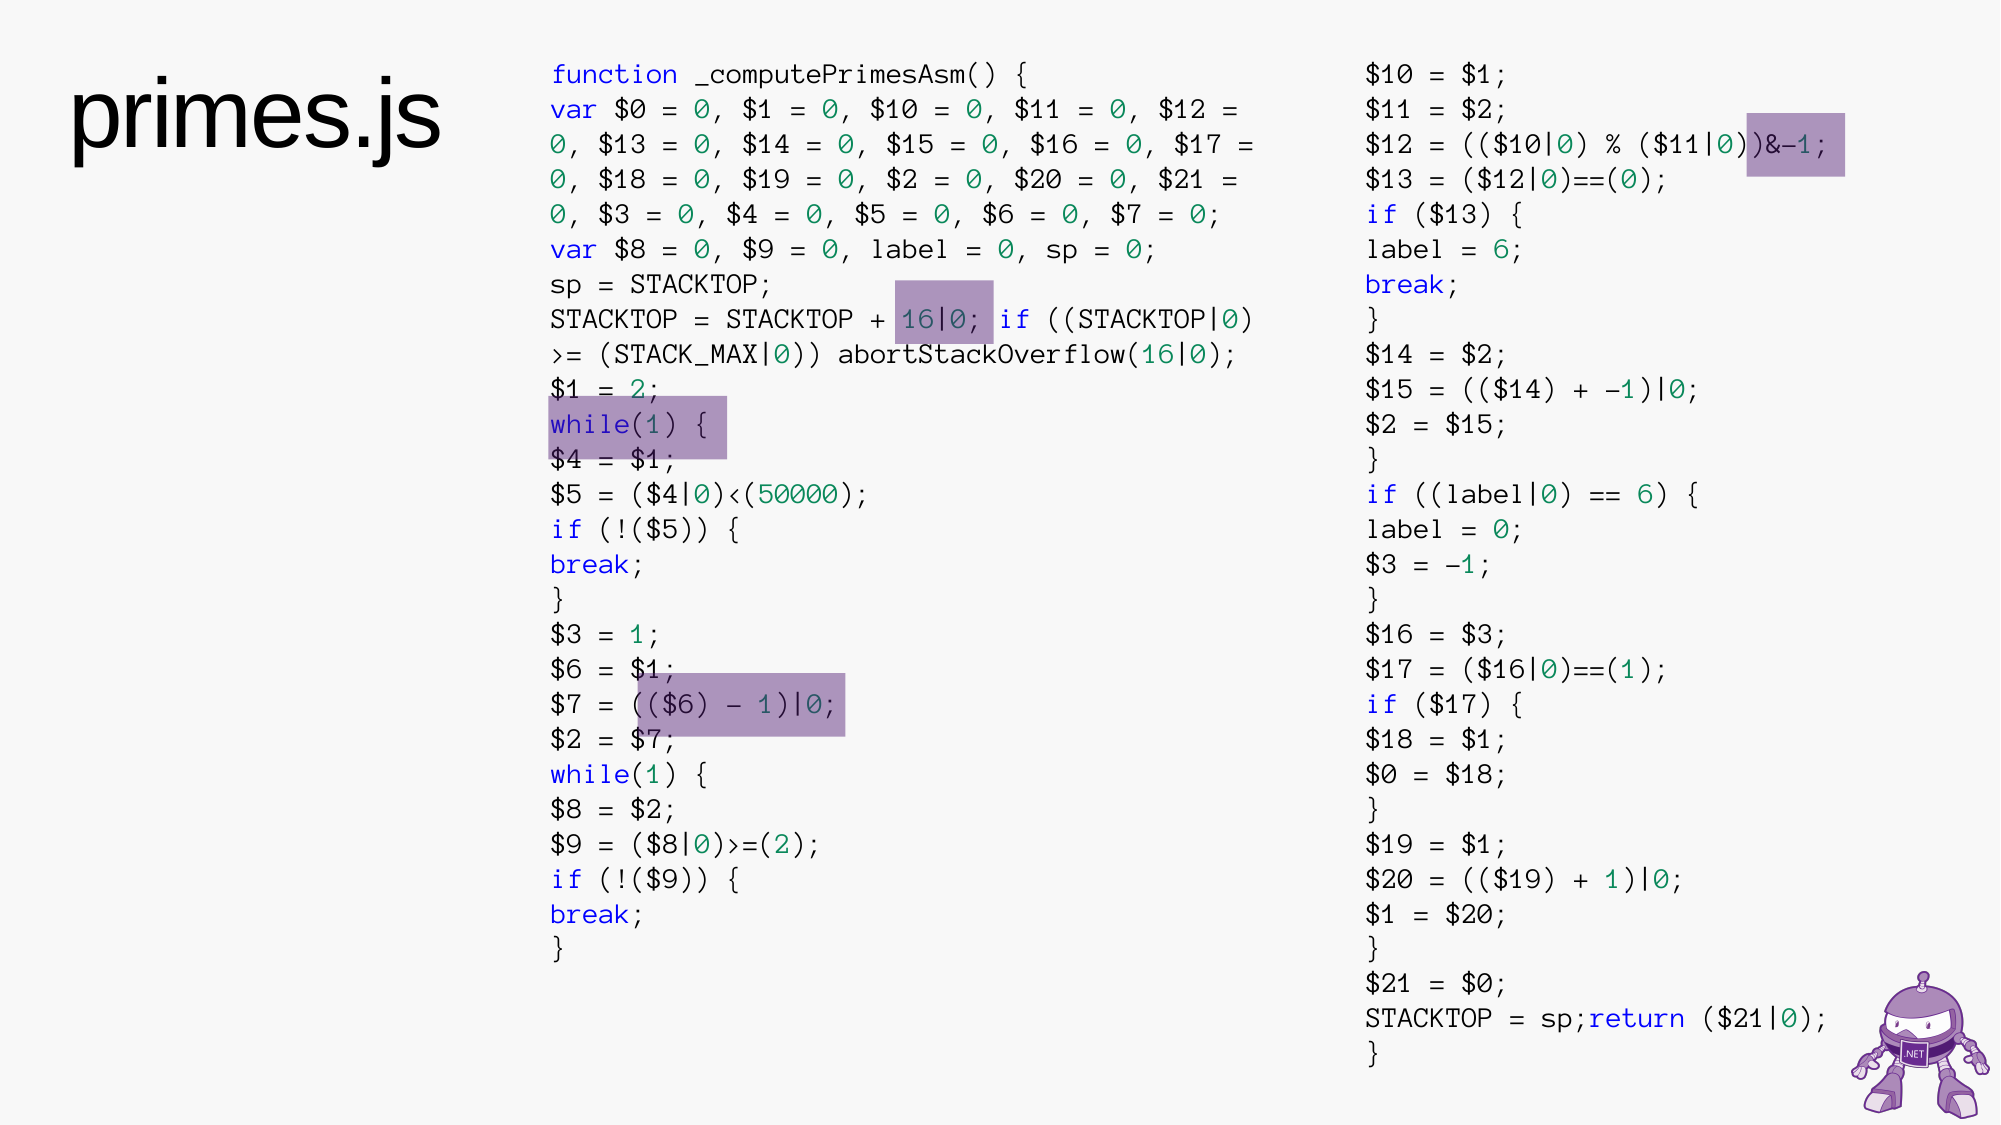

# primes.js
function _computePrimesAsm() {
var $0 = 0, $1 = 0, $10 = 0, $11 = 0, $12 = 0, $13 = 0, $14 = 0, $15 = 0, $16 = 0, $17 = 0, $18 = 0, $19 = 0, $2 = 0, $20 = 0, $21 = 0, $3 = 0, $4 = 0, $5 = 0, $6 = 0, $7 = 0;
var $8 = 0, $9 = 0, label = 0, sp = 0;
sp = STACKTOP;
STACKTOP = STACKTOP + 16|0; if ((STACKTOP|0) >= (STACK_MAX|0)) abortStackOverflow(16|0);
$1 = 2;
while(1) {
$4 = $1;
$5 = ($4|0)<(50000);
if (!($5)) {
break;
}
$3 = 1;
$6 = $1;
$7 = (($6) - 1)|0;
$2 = $7;
while(1) {
$8 = $2;
$9 = ($8|0)>=(2);
if (!($9)) {
break;
}
$10 = $1;
$11 = $2;
$12 = (($10|0) % ($11|0))&-1;
$13 = ($12|0)==(0);
if ($13) {
label = 6;
break;
}
$14 = $2;
$15 = (($14) + -1)|0;
$2 = $15;
}
if ((label|0) == 6) {
label = 0;
$3 = -1;
}
$16 = $3;
$17 = ($16|0)==(1);
if ($17) {
$18 = $1;
$0 = $18;
}
$19 = $1;
$20 = (($19) + 1)|0;
$1 = $20;
}
$21 = $0;
STACKTOP = sp;return ($21|0);
}